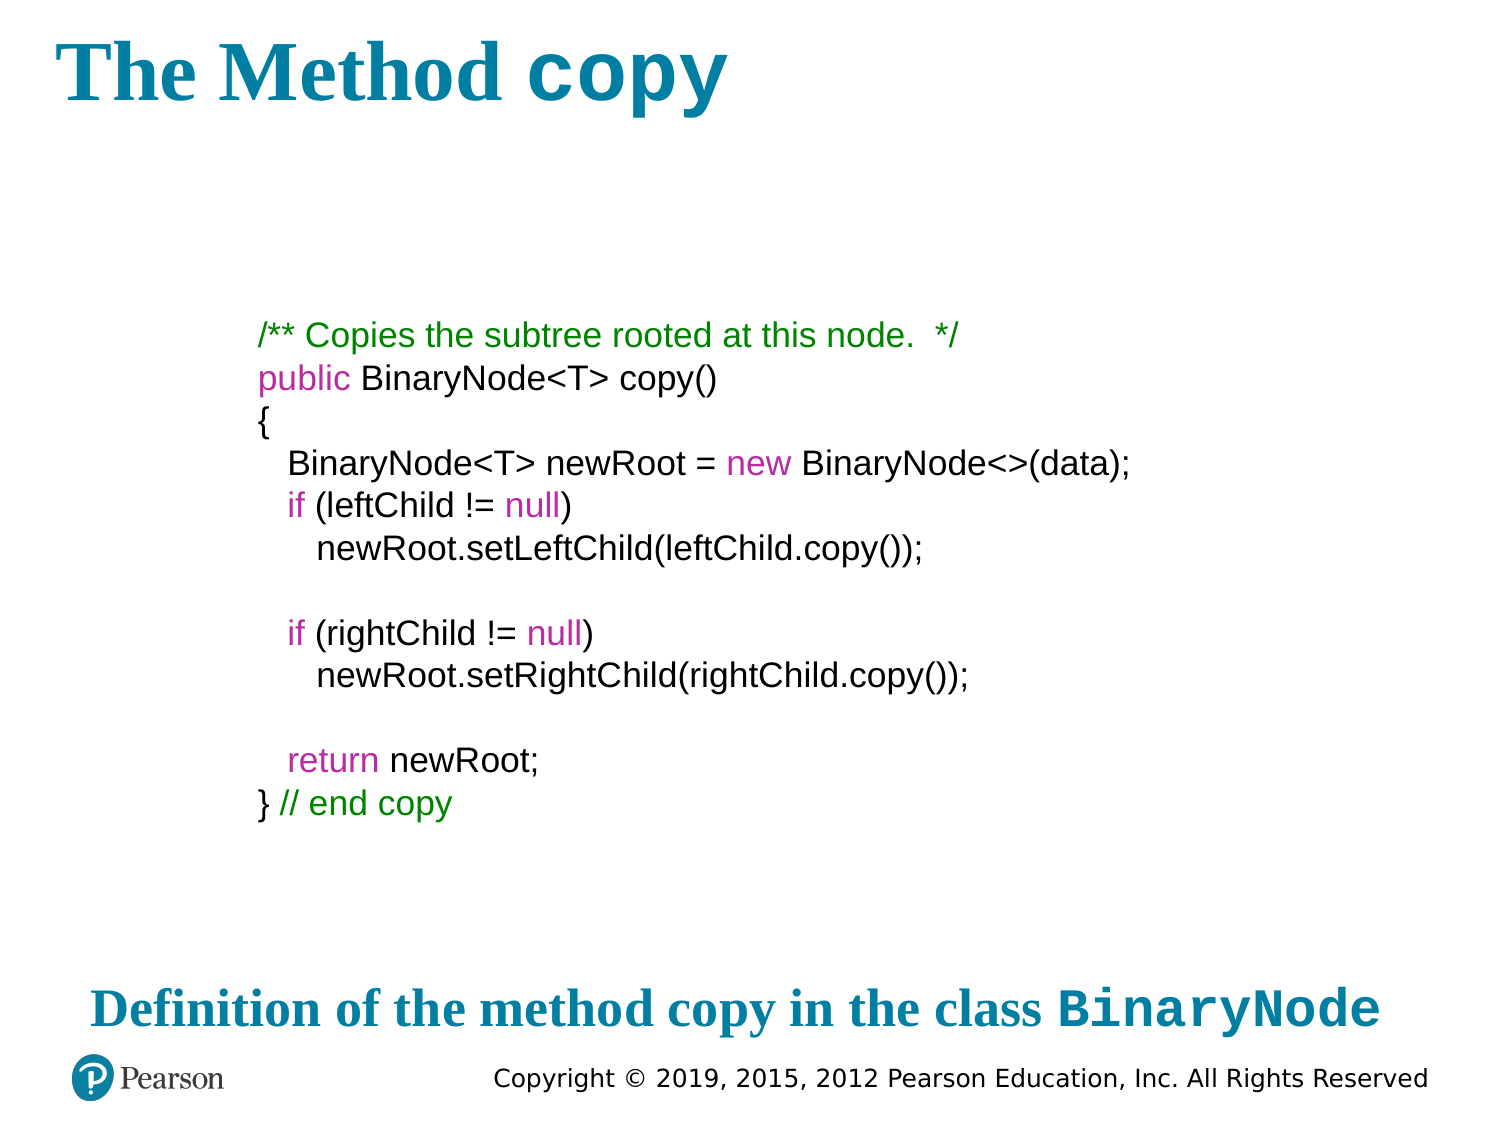

# The Method copy
/** Copies the subtree rooted at this node.  */
public BinaryNode<T> copy()
{
   BinaryNode<T> newRoot = new BinaryNode<>(data);
   if (leftChild != null)
      newRoot.setLeftChild(leftChild.copy());

   if (rightChild != null)
      newRoot.setRightChild(rightChild.copy());

   return newRoot;
} // end copy
Definition of the method copy in the class BinaryNode